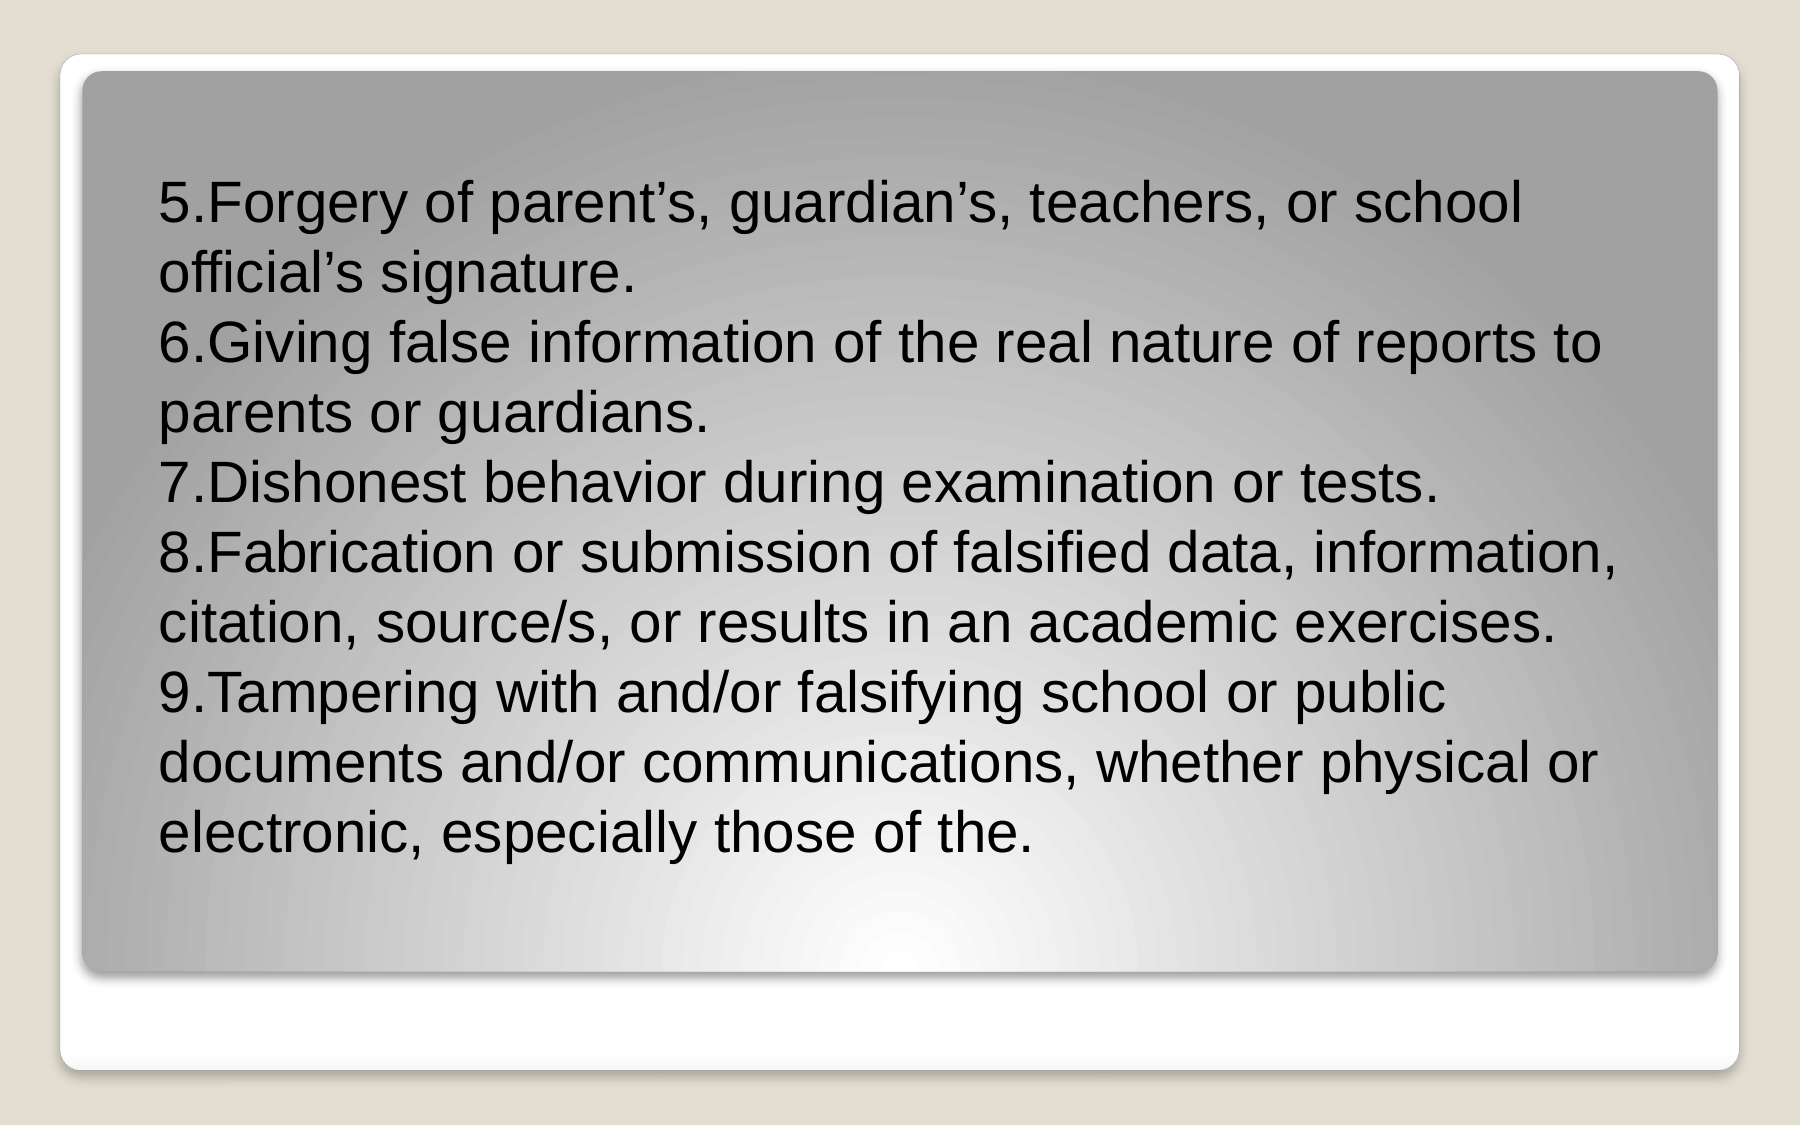

# 5.Forgery of parent’s, guardian’s, teachers, or school official’s signature. 6.Giving false information of the real nature of reports to parents or guardians. 7.Dishonest behavior during examination or tests. 8.Fabrication or submission of falsified data, information, citation, source/s, or results in an academic exercises. 9.Tampering with and/or falsifying school or public documents and/or communications, whether physical or electronic, especially those of the.